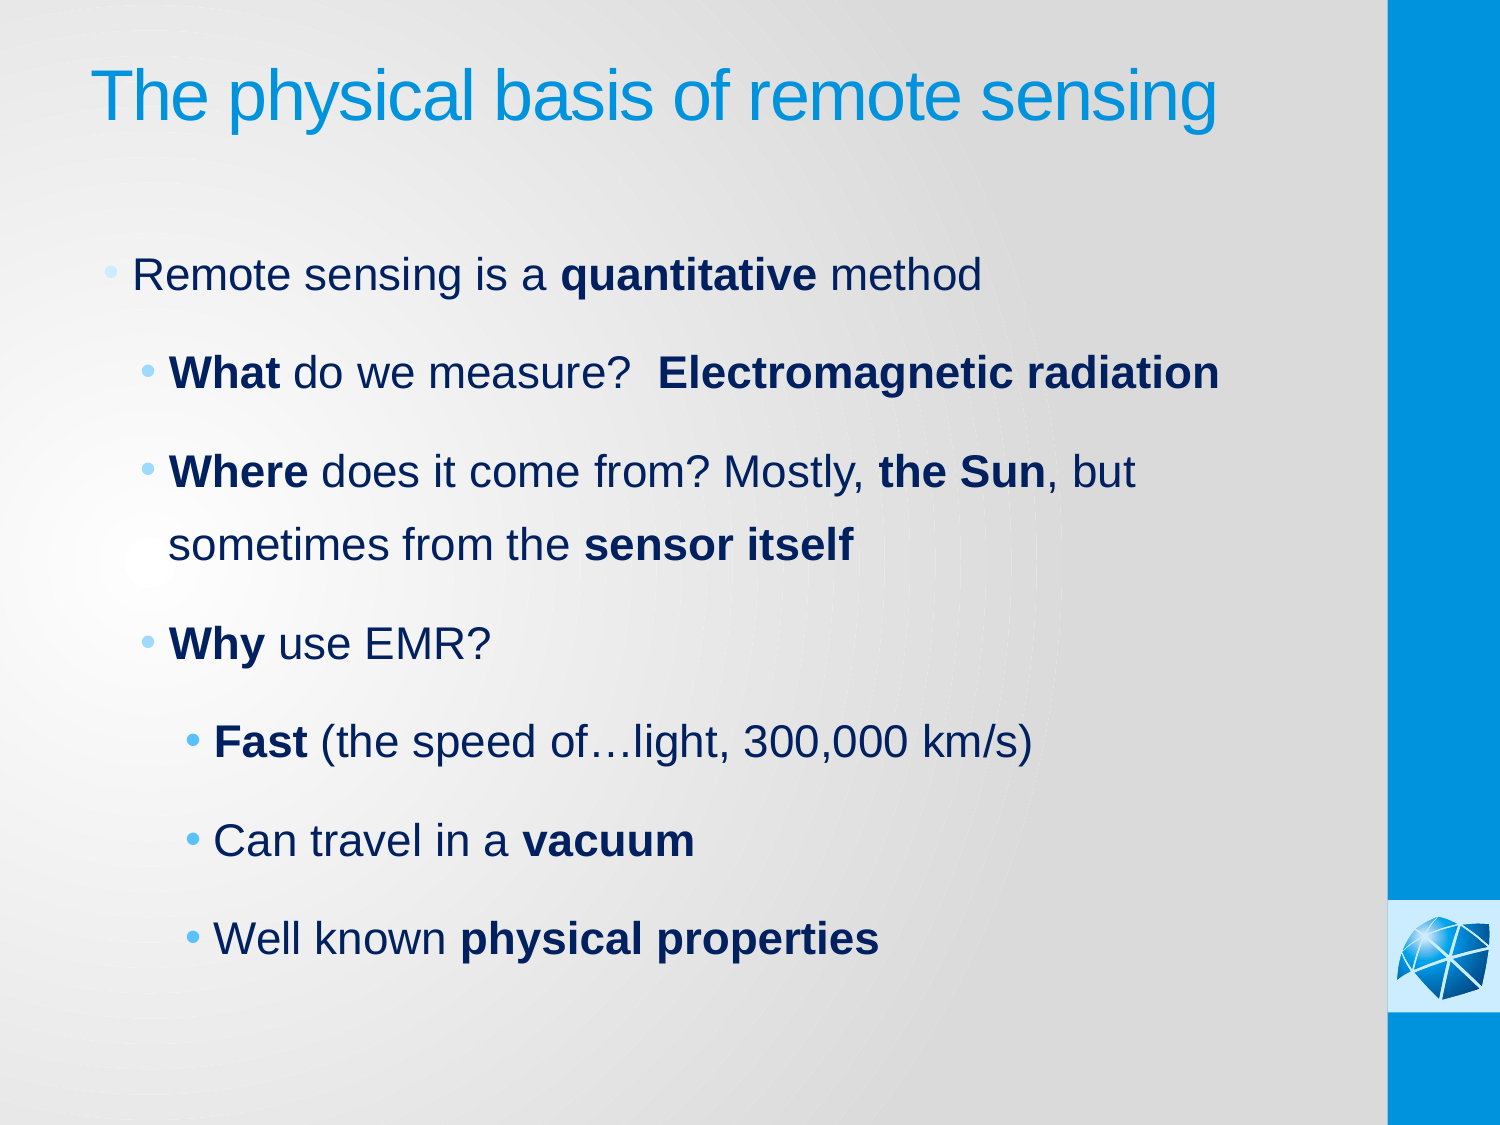

# The physical basis of remote sensing
Remote sensing is a quantitative method
What do we measure?  Electromagnetic radiation
Where does it come from? Mostly, the Sun, but sometimes from the sensor itself
Why use EMR?
Fast (the speed of…light, 300,000 km/s)
Can travel in a vacuum
Well known physical properties